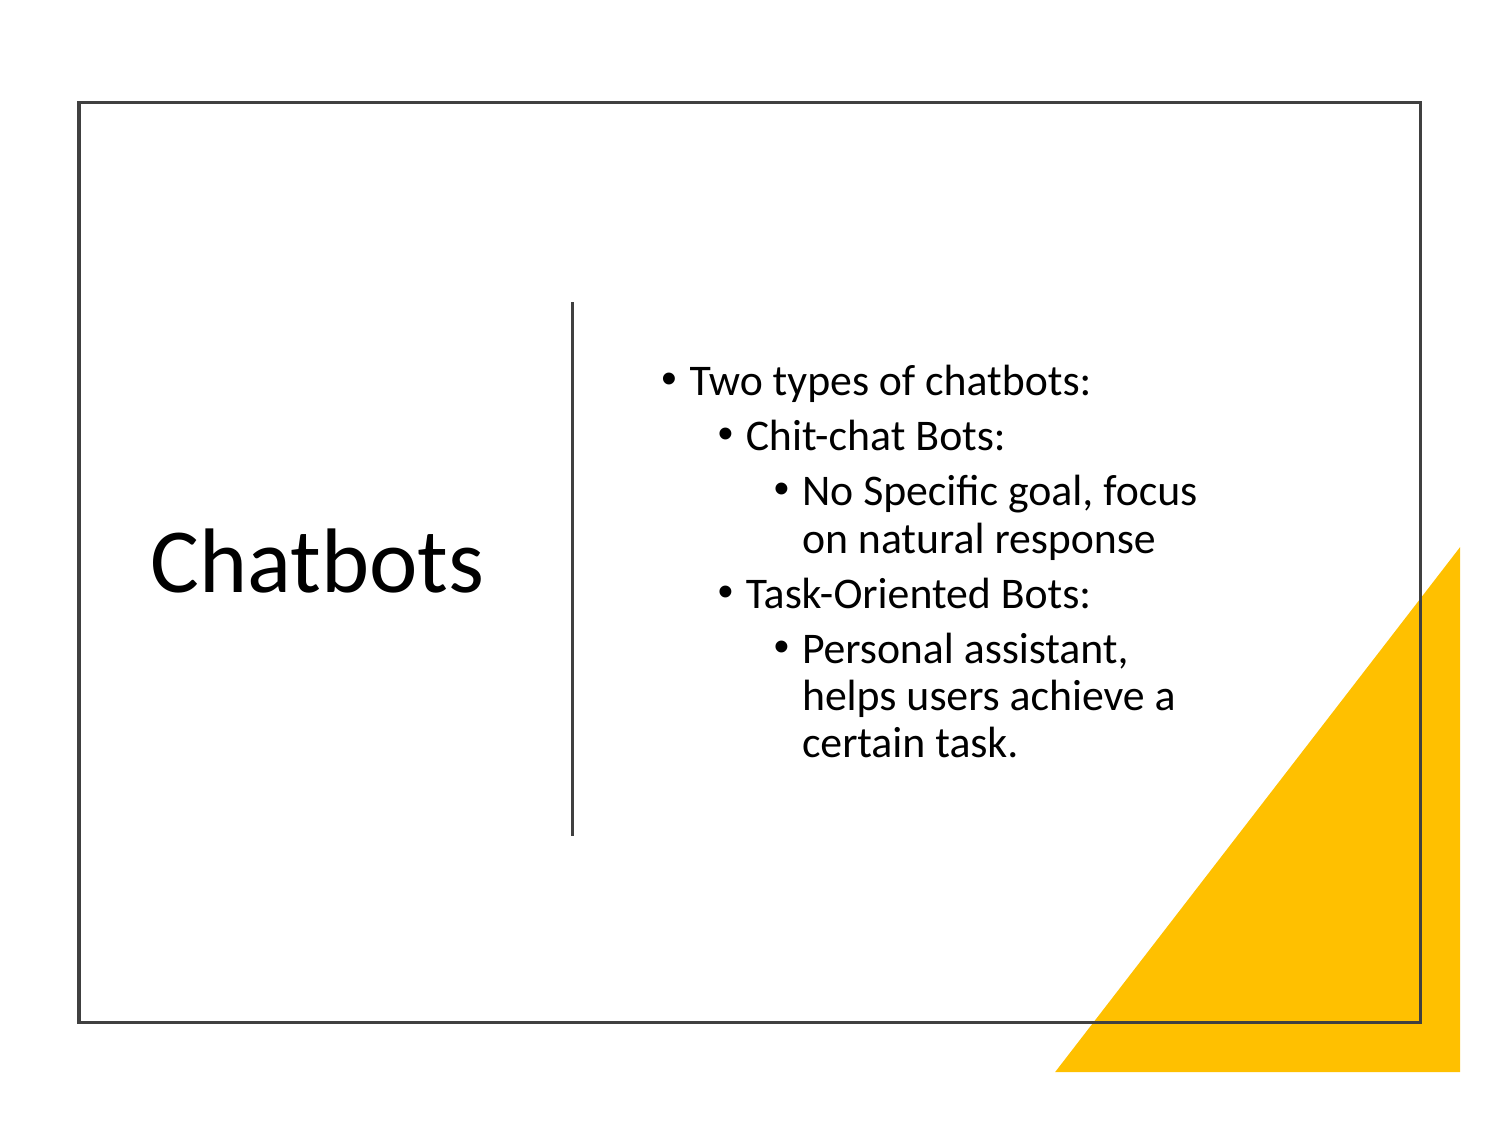

# Chatbots
Two types of chatbots:
Chit-chat Bots:
No Specific goal, focus on natural response
Task-Oriented Bots:
Personal assistant, helps users achieve a certain task.